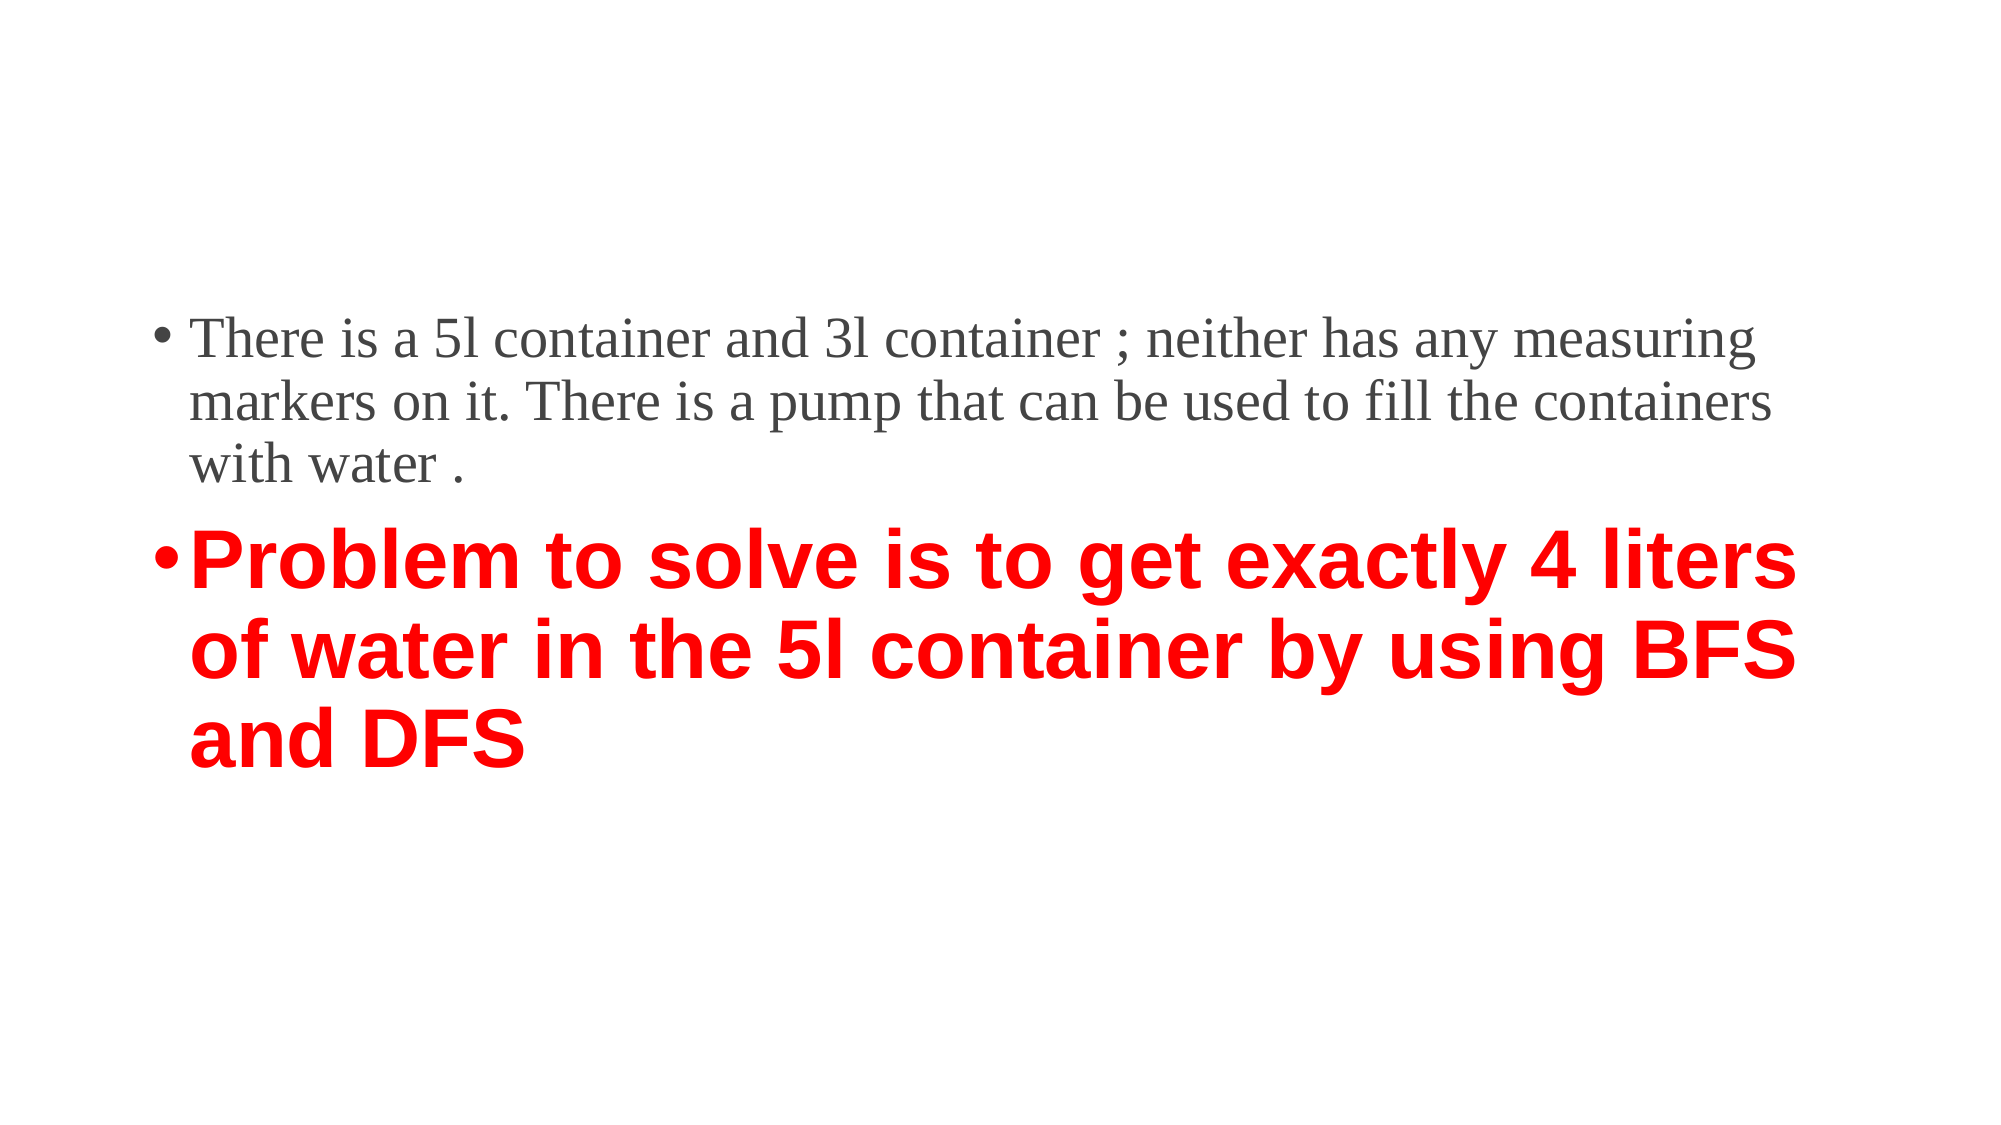

There is a 5l container and 3l container ; neither has any measuring markers on it. There is a pump that can be used to fill the containers with water .
Problem to solve is to get exactly 4 liters of water in the 5l container by using BFS and DFS